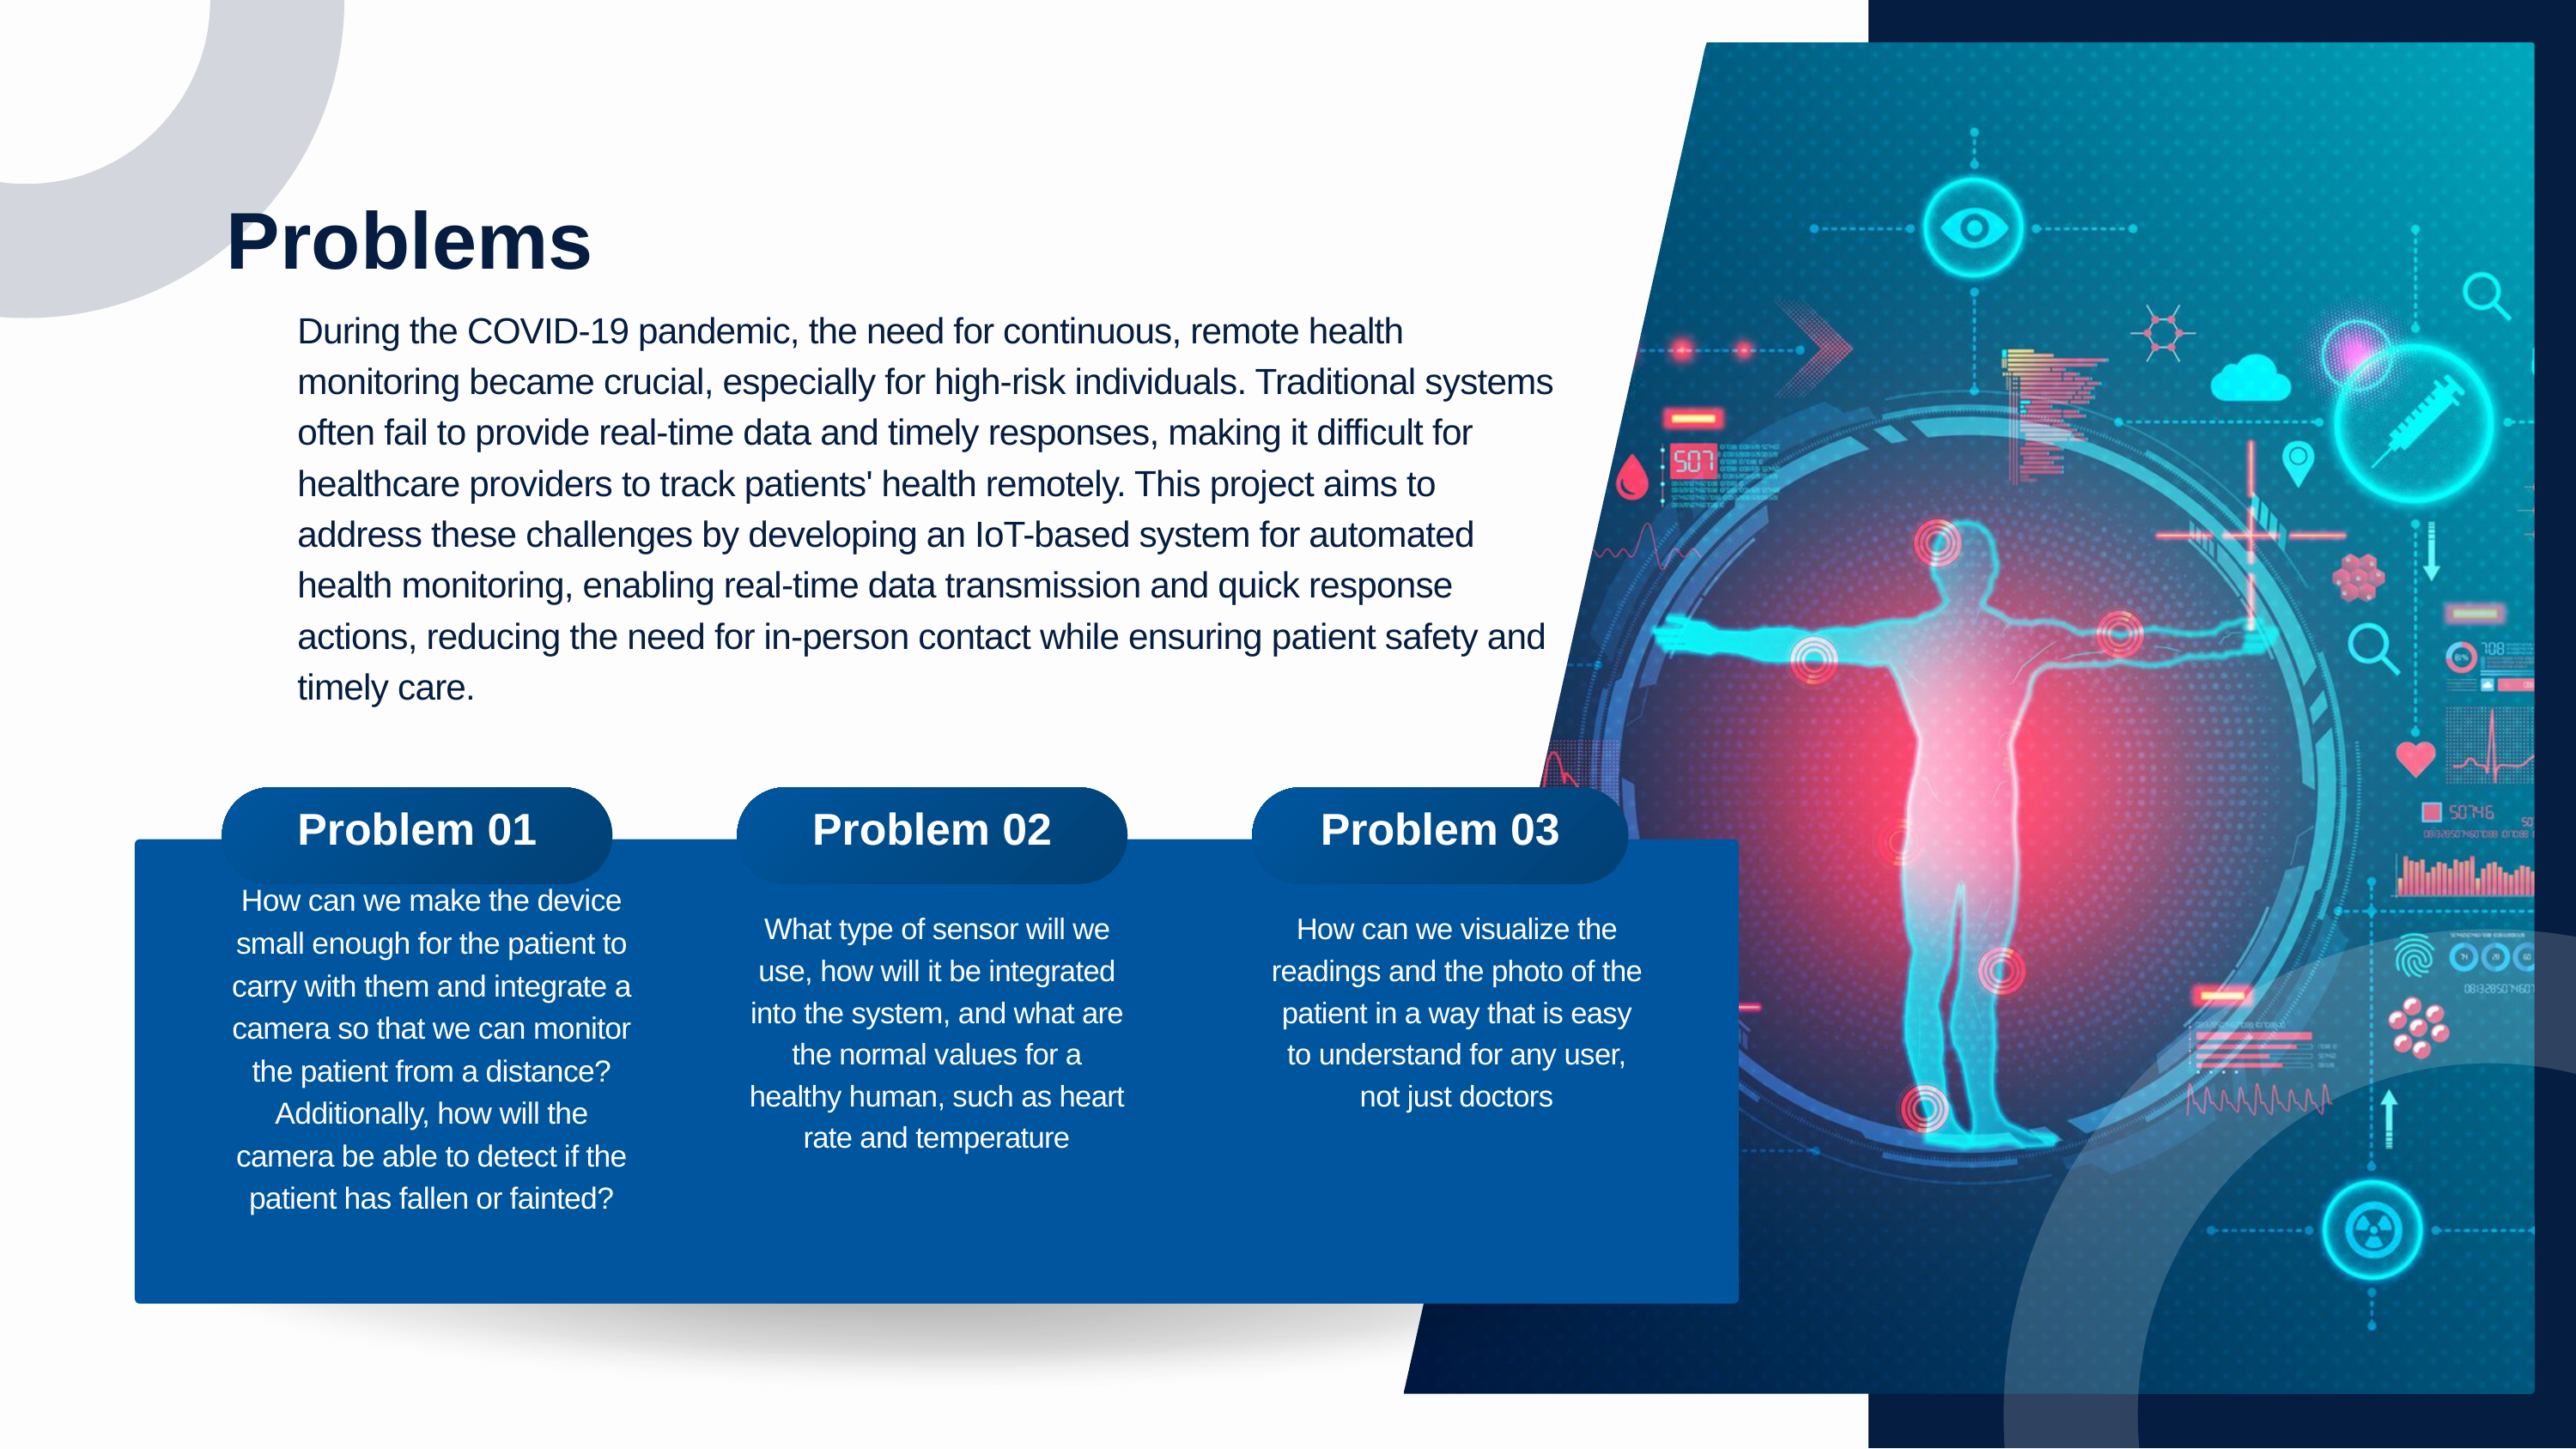

Problems
During the COVID-19 pandemic, the need for continuous, remote health monitoring became crucial, especially for high-risk individuals. Traditional systems often fail to provide real-time data and timely responses, making it difficult for healthcare providers to track patients' health remotely. This project aims to address these challenges by developing an IoT-based system for automated health monitoring, enabling real-time data transmission and quick response actions, reducing the need for in-person contact while ensuring patient safety and timely care.

Problem 01

Problem 02

Problem 03

How can we make the device small enough for the patient to carry with them and integrate a camera so that we can monitor the patient from a distance? Additionally, how will the camera be able to detect if the patient has fallen or fainted?
What type of sensor will we use, how will it be integrated into the system, and what are the normal values for a healthy human, such as heart rate and temperature
How can we visualize the readings and the photo of the patient in a way that is easy to understand for any user, not just doctors